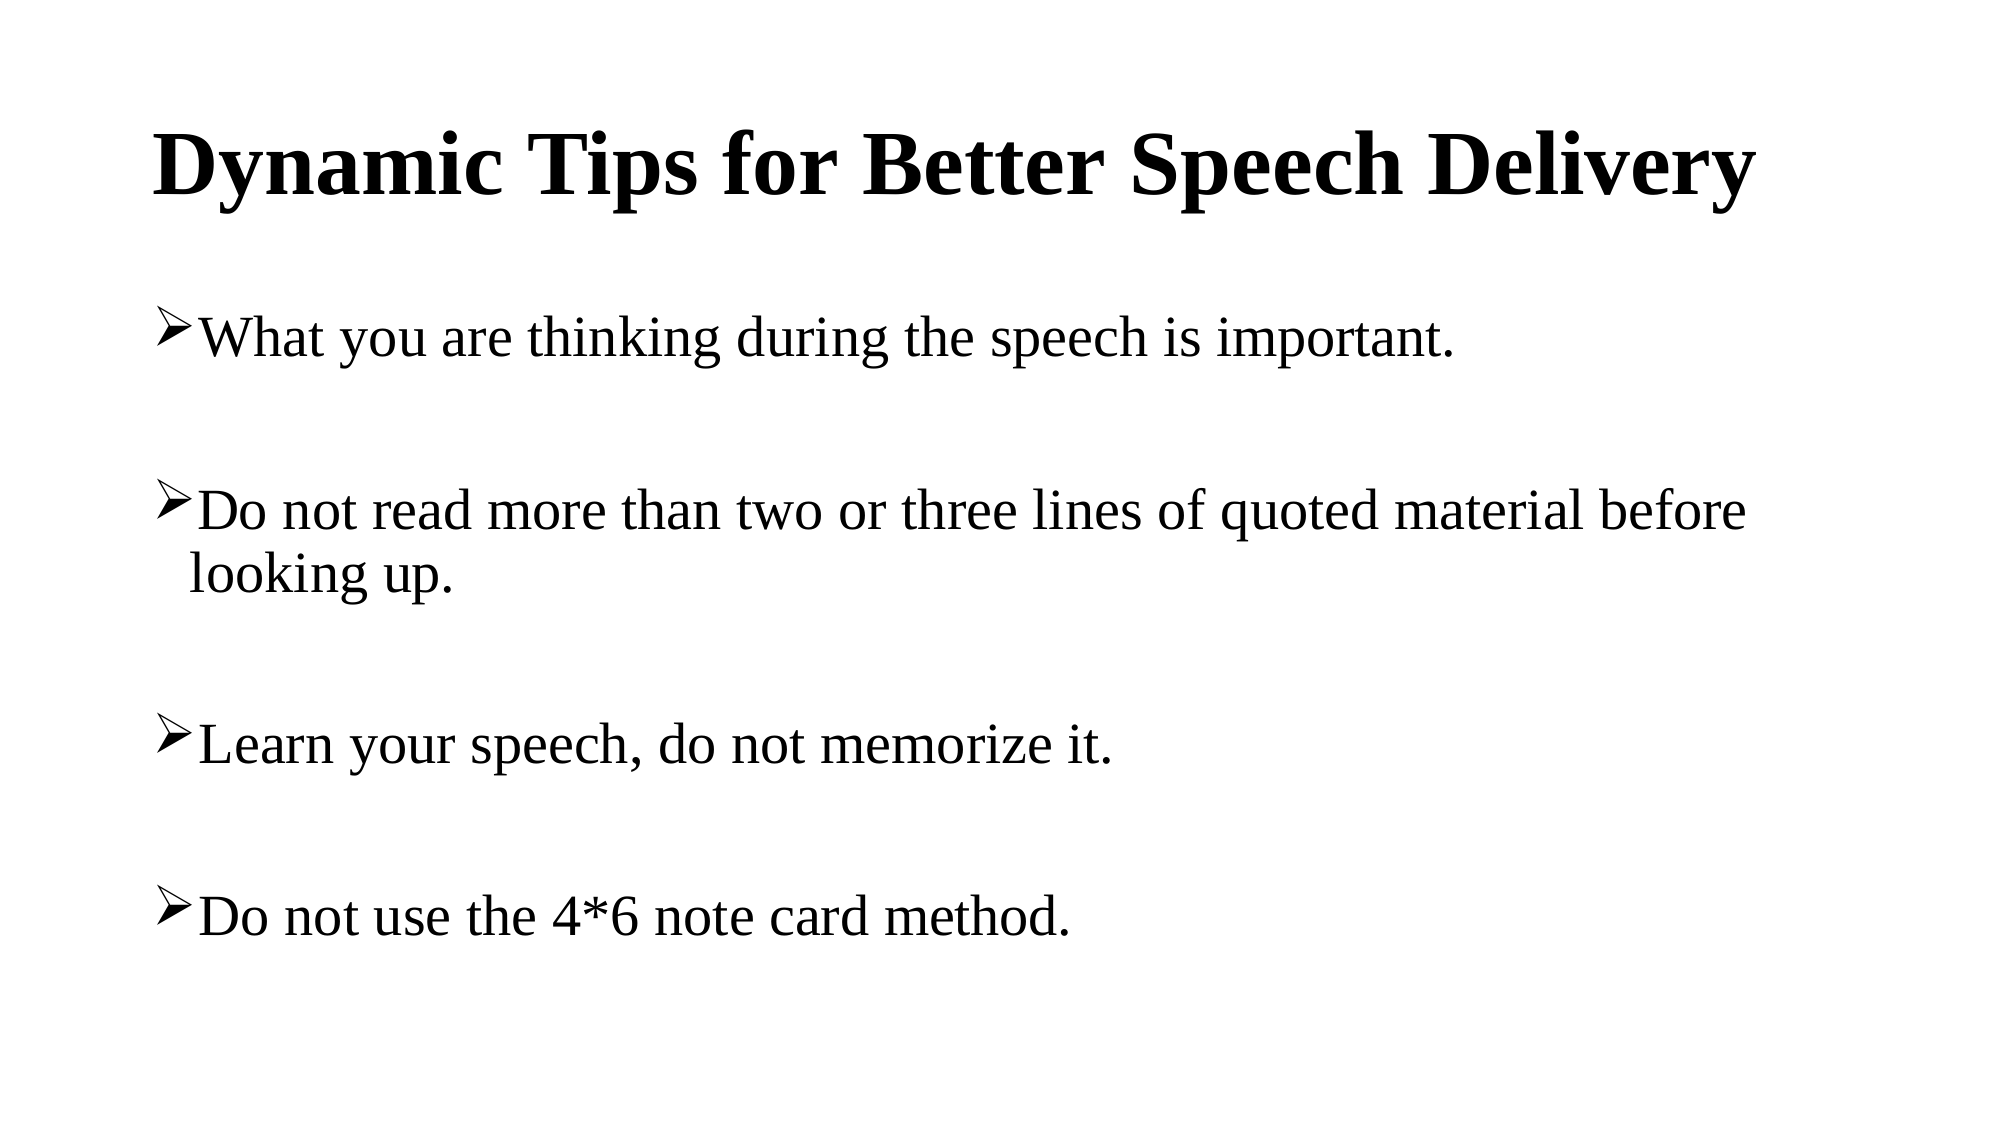

# Dynamic Tips for Better Speech Delivery
What you are thinking during the speech is important.

Do not read more than two or three lines of quoted material before looking up.

Learn your speech, do not memorize it.

Do not use the 4*6 note card method.